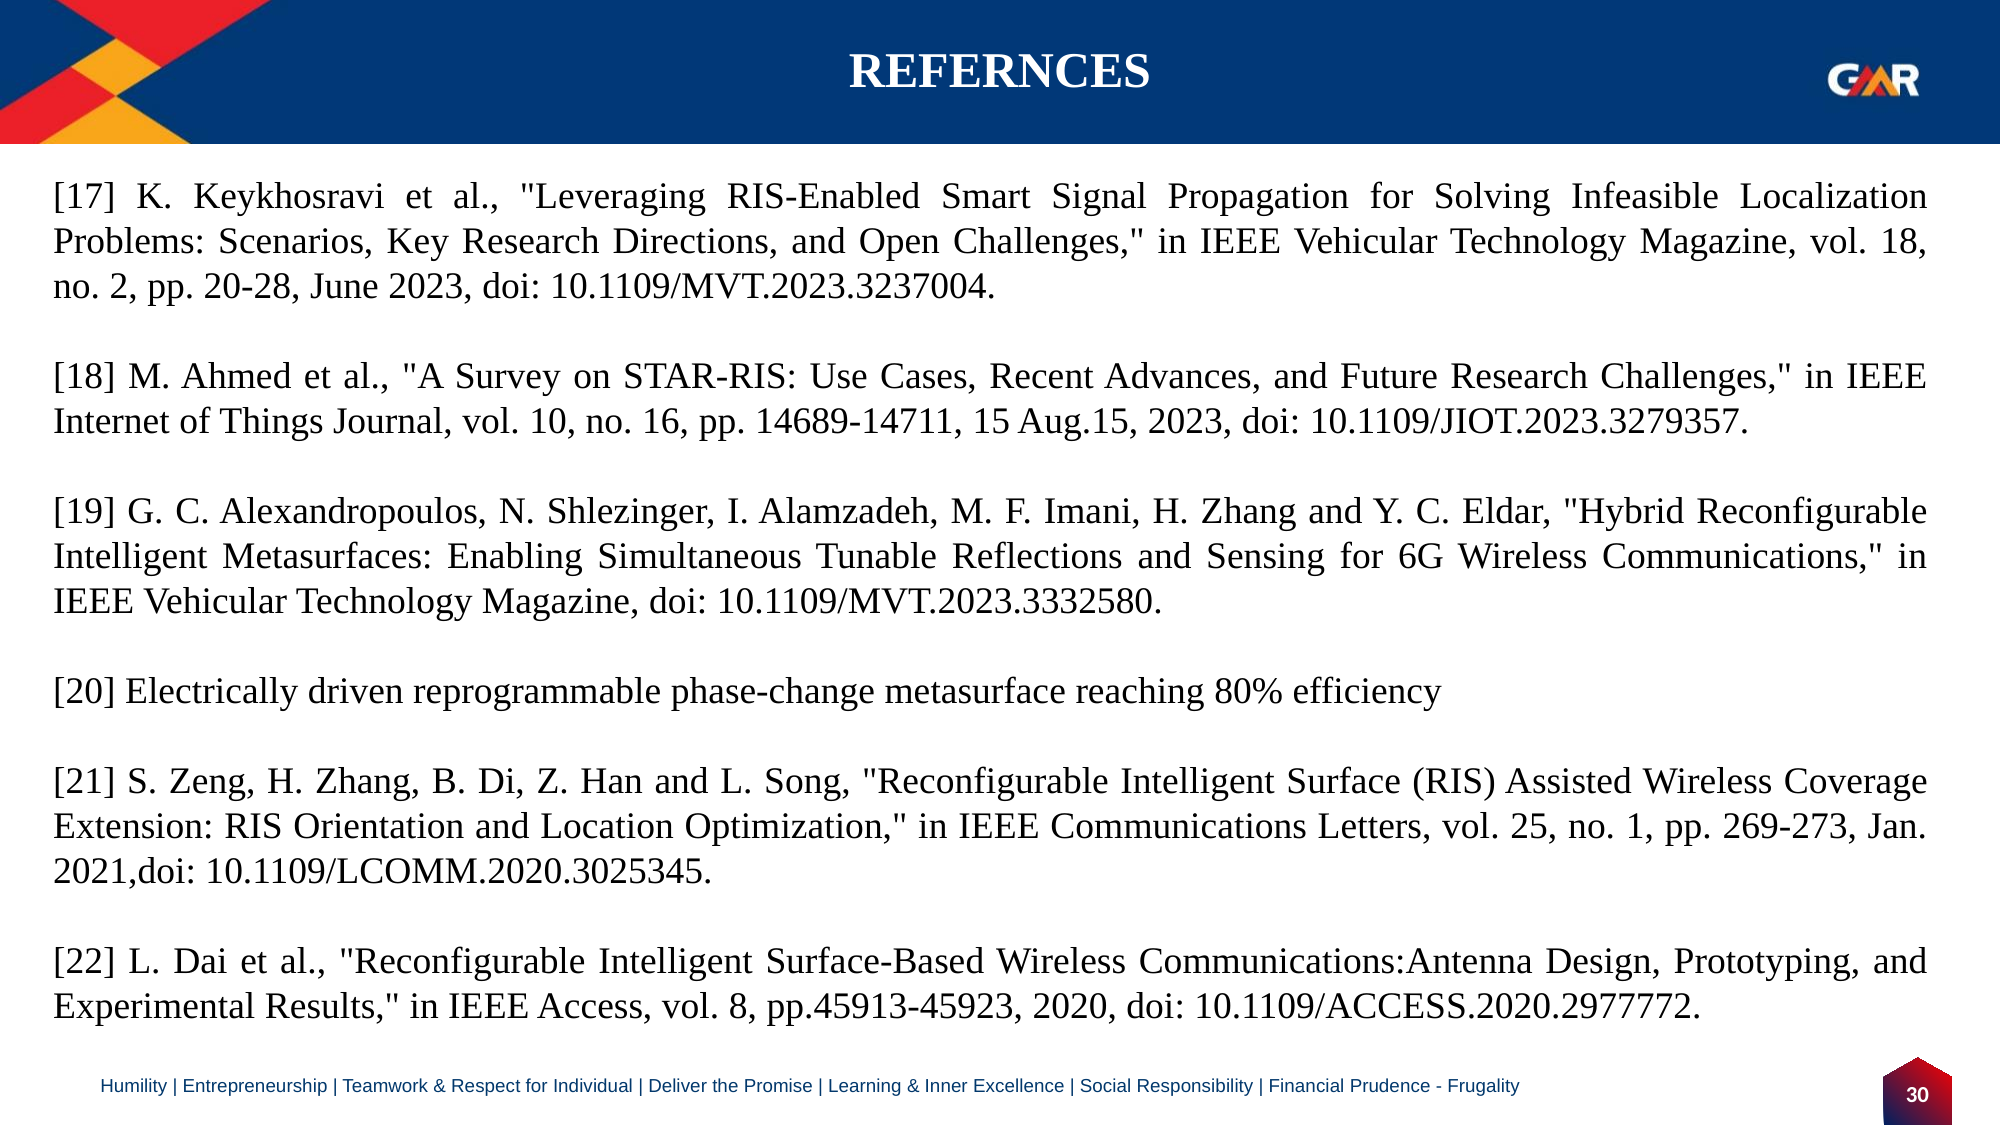

# REFERNCES
[17] K. Keykhosravi et al., "Leveraging RIS-Enabled Smart Signal Propagation for Solving Infeasible Localization Problems: Scenarios, Key Research Directions, and Open Challenges," in IEEE Vehicular Technology Magazine, vol. 18, no. 2, pp. 20-28, June 2023, doi: 10.1109/MVT.2023.3237004.

[18] M. Ahmed et al., "A Survey on STAR-RIS: Use Cases, Recent Advances, and Future Research Challenges," in IEEE Internet of Things Journal, vol. 10, no. 16, pp. 14689-14711, 15 Aug.15, 2023, doi: 10.1109/JIOT.2023.3279357.

[19] G. C. Alexandropoulos, N. Shlezinger, I. Alamzadeh, M. F. Imani, H. Zhang and Y. C. Eldar, "Hybrid Reconfigurable Intelligent Metasurfaces: Enabling Simultaneous Tunable Reflections and Sensing for 6G Wireless Communications," in IEEE Vehicular Technology Magazine, doi: 10.1109/MVT.2023.3332580.

[20] Electrically driven reprogrammable phase-change metasurface reaching 80% efficiency

[21] S. Zeng, H. Zhang, B. Di, Z. Han and L. Song, "Reconfigurable Intelligent Surface (RIS) Assisted Wireless Coverage Extension: RIS Orientation and Location Optimization," in IEEE Communications Letters, vol. 25, no. 1, pp. 269-273, Jan. 2021,doi: 10.1109/LCOMM.2020.3025345.

[22] L. Dai et al., "Reconfigurable Intelligent Surface-Based Wireless Communications:Antenna Design, Prototyping, and Experimental Results," in IEEE Access, vol. 8, pp.45913-45923, 2020, doi: 10.1109/ACCESS.2020.2977772.